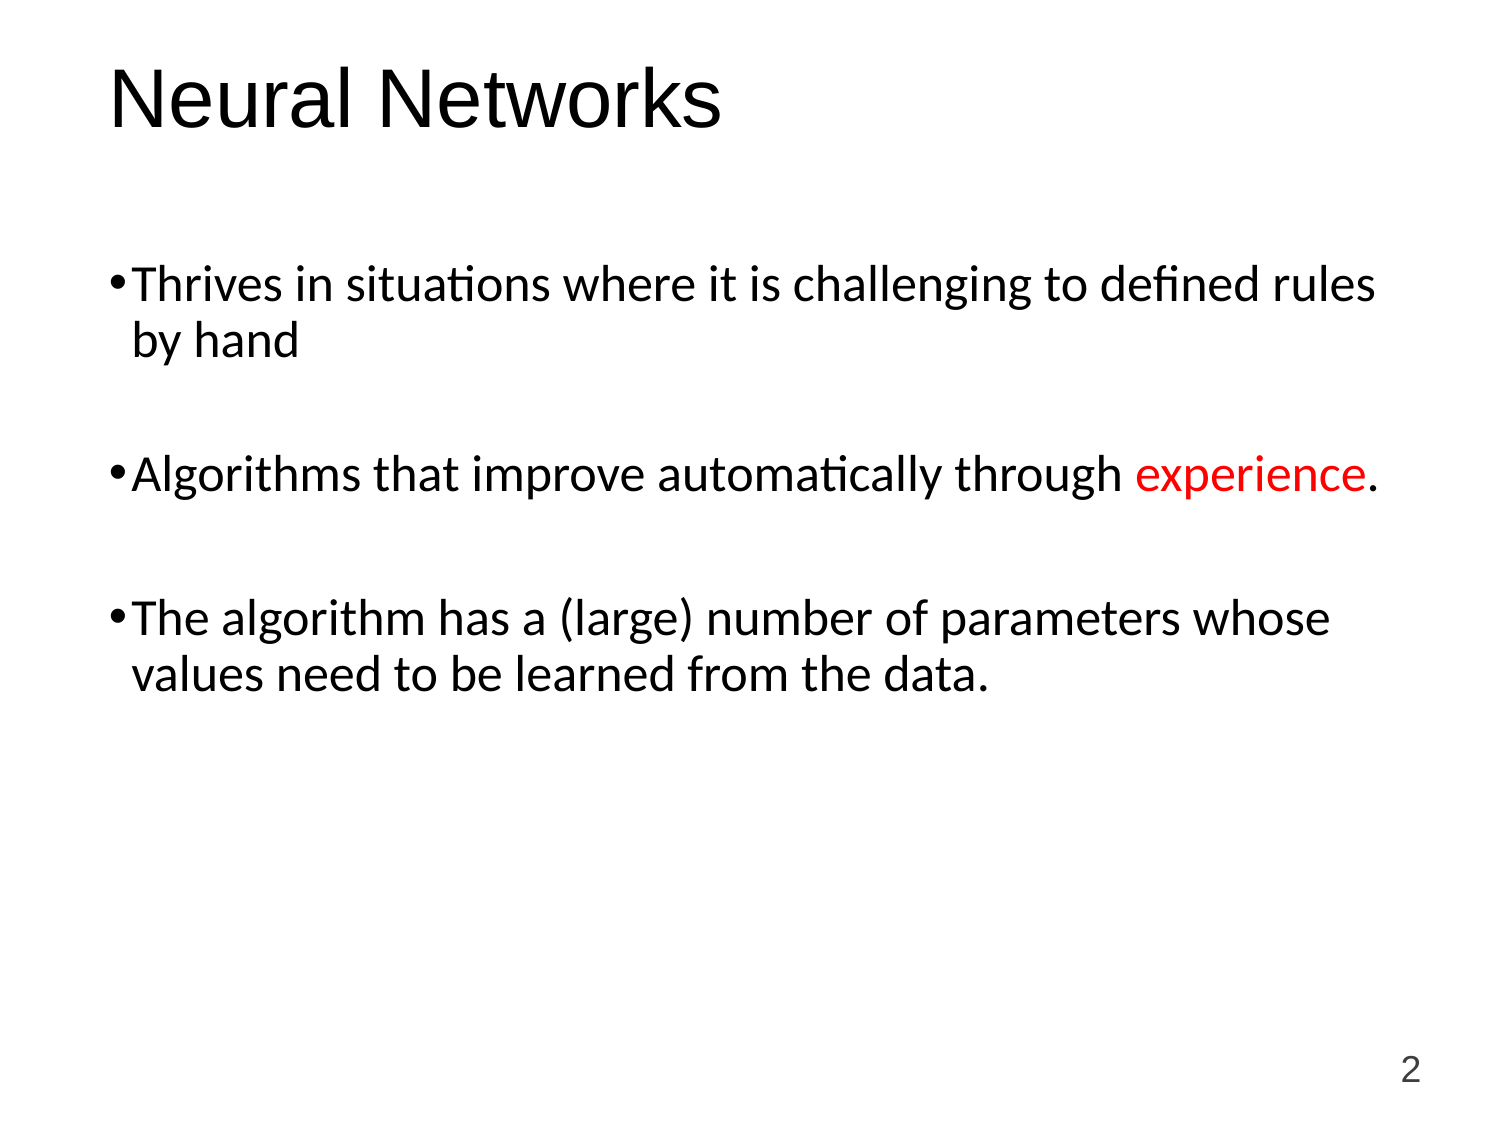

2
# Neural Networks
Thrives in situations where it is challenging to defined rules by hand
Algorithms that improve automatically through experience.

The algorithm has a (large) number of parameters whose values need to be learned from the data.
2